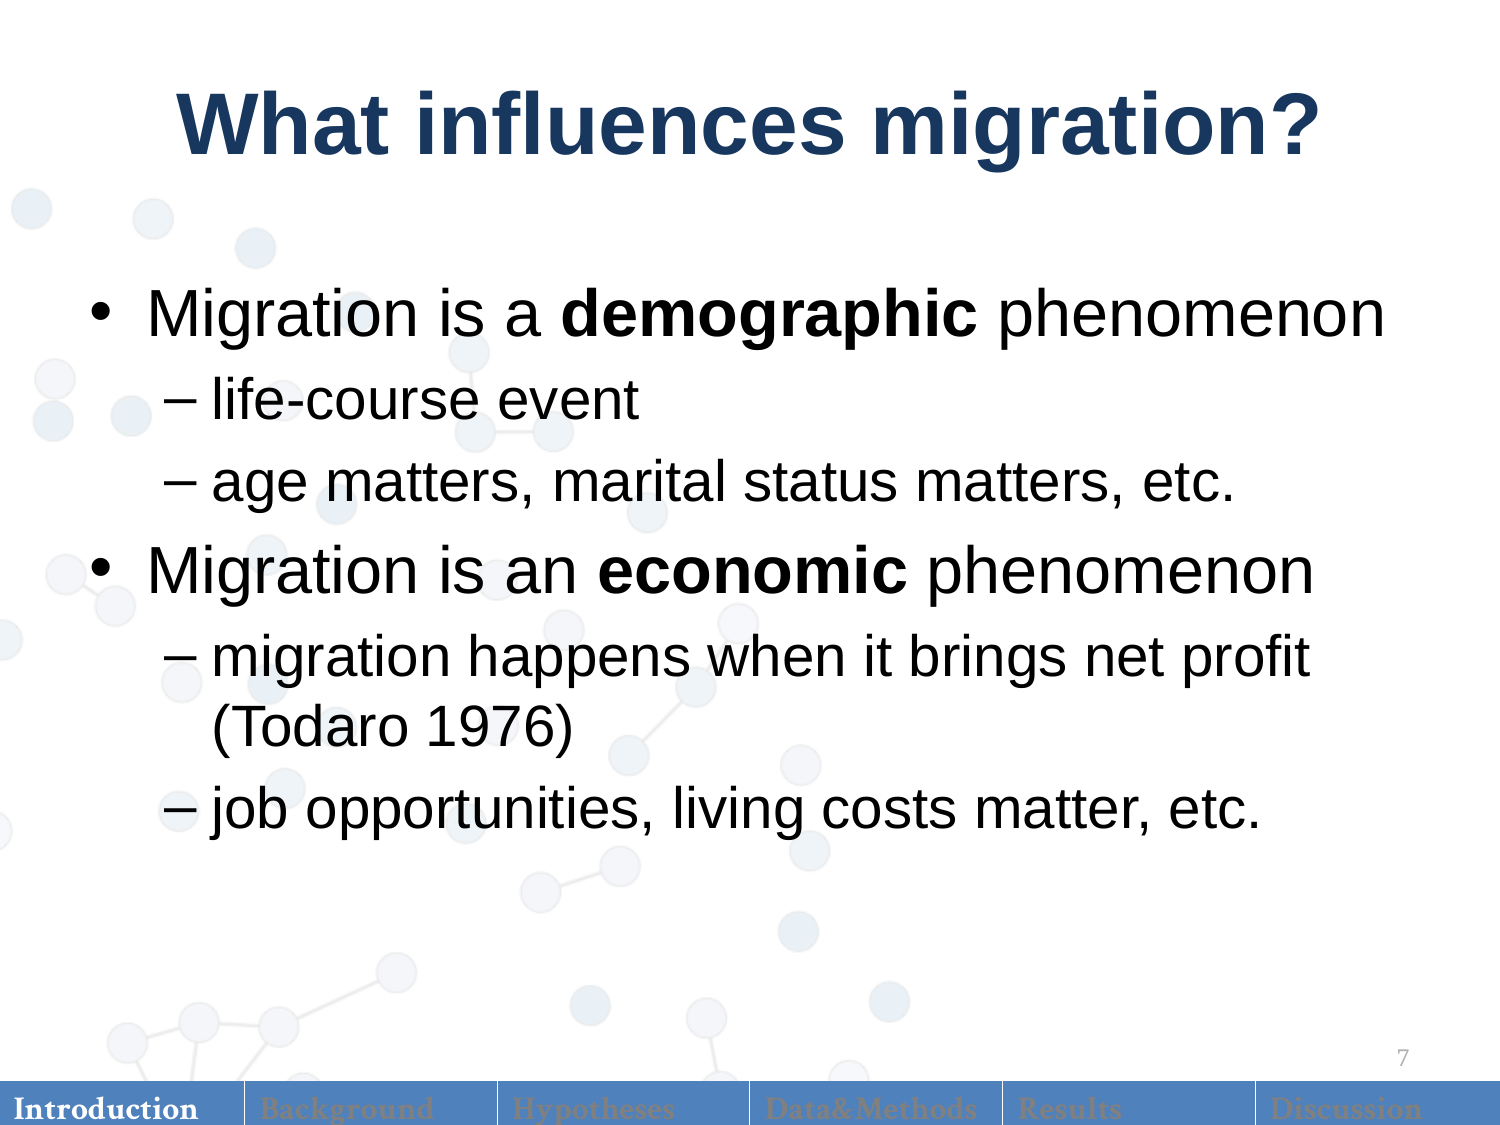

# What influences migration?
Migration is a demographic phenomenon
life-course event
age matters, marital status matters, etc.
Migration is an economic phenomenon
migration happens when it brings net profit (Todaro 1976)
job opportunities, living costs matter, etc.

7
| Introduction | Background | Hypotheses | Data&Methods | Results | Discussion |
| --- | --- | --- | --- | --- | --- |